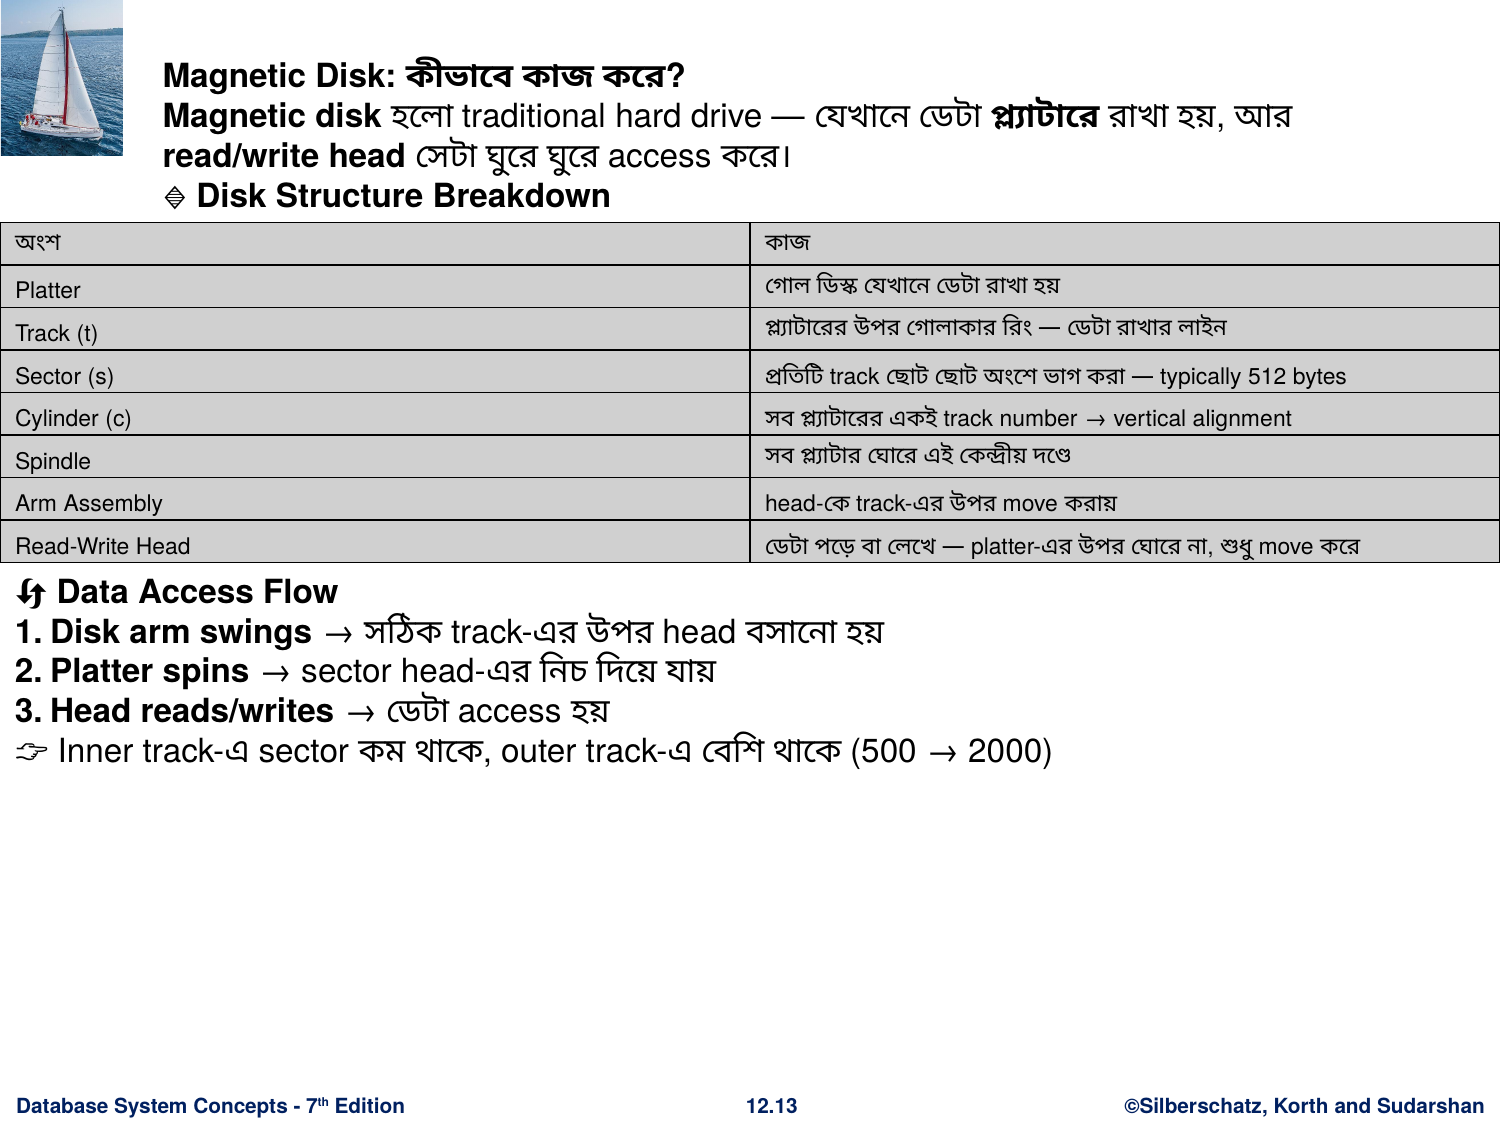

Magnetic Disk: কীভাবে কাজ করে?
Magnetic disk হলো traditional hard drive — যেখানে ডেটা প্ল্যাটারে রাখা হয়, আর read/write head সেটা ঘুরে ঘুরে access করে।
🔹 Disk Structure Breakdown
| অংশ | কাজ |
| --- | --- |
| Platter | গোল ডিস্ক যেখানে ডেটা রাখা হয় |
| Track (t) | প্ল্যাটারের উপর গোলাকার রিং — ডেটা রাখার লাইন |
| Sector (s) | প্রতিটি track ছোট ছোট অংশে ভাগ করা — typically 512 bytes |
| Cylinder (c) | সব প্ল্যাটারের একই track number → vertical alignment |
| Spindle | সব প্ল্যাটার ঘোরে এই কেন্দ্রীয় দণ্ডে |
| Arm Assembly | head-কে track-এর উপর move করায় |
| Read-Write Head | ডেটা পড়ে বা লেখে — platter-এর উপর ঘোরে না, শুধু move করে |
🔄 Data Access Flow
Disk arm swings → সঠিক track-এর উপর head বসানো হয়
Platter spins → sector head-এর নিচ দিয়ে যায়
Head reads/writes → ডেটা access হয়
👉 Inner track-এ sector কম থাকে, outer track-এ বেশি থাকে (500 → 2000)